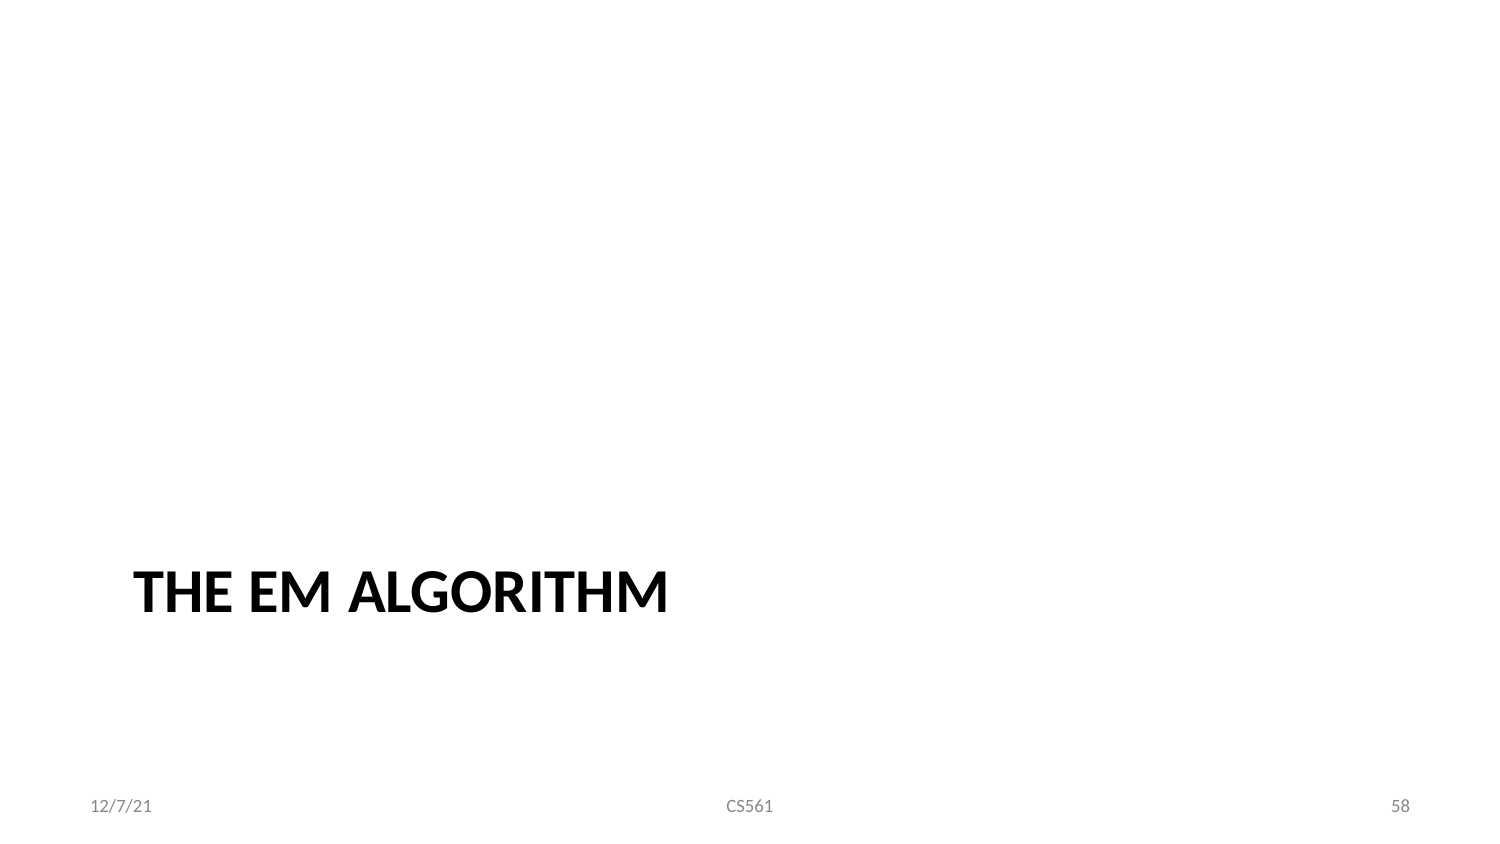

# THE EM ALGORITHM
12/7/21
CS561
58